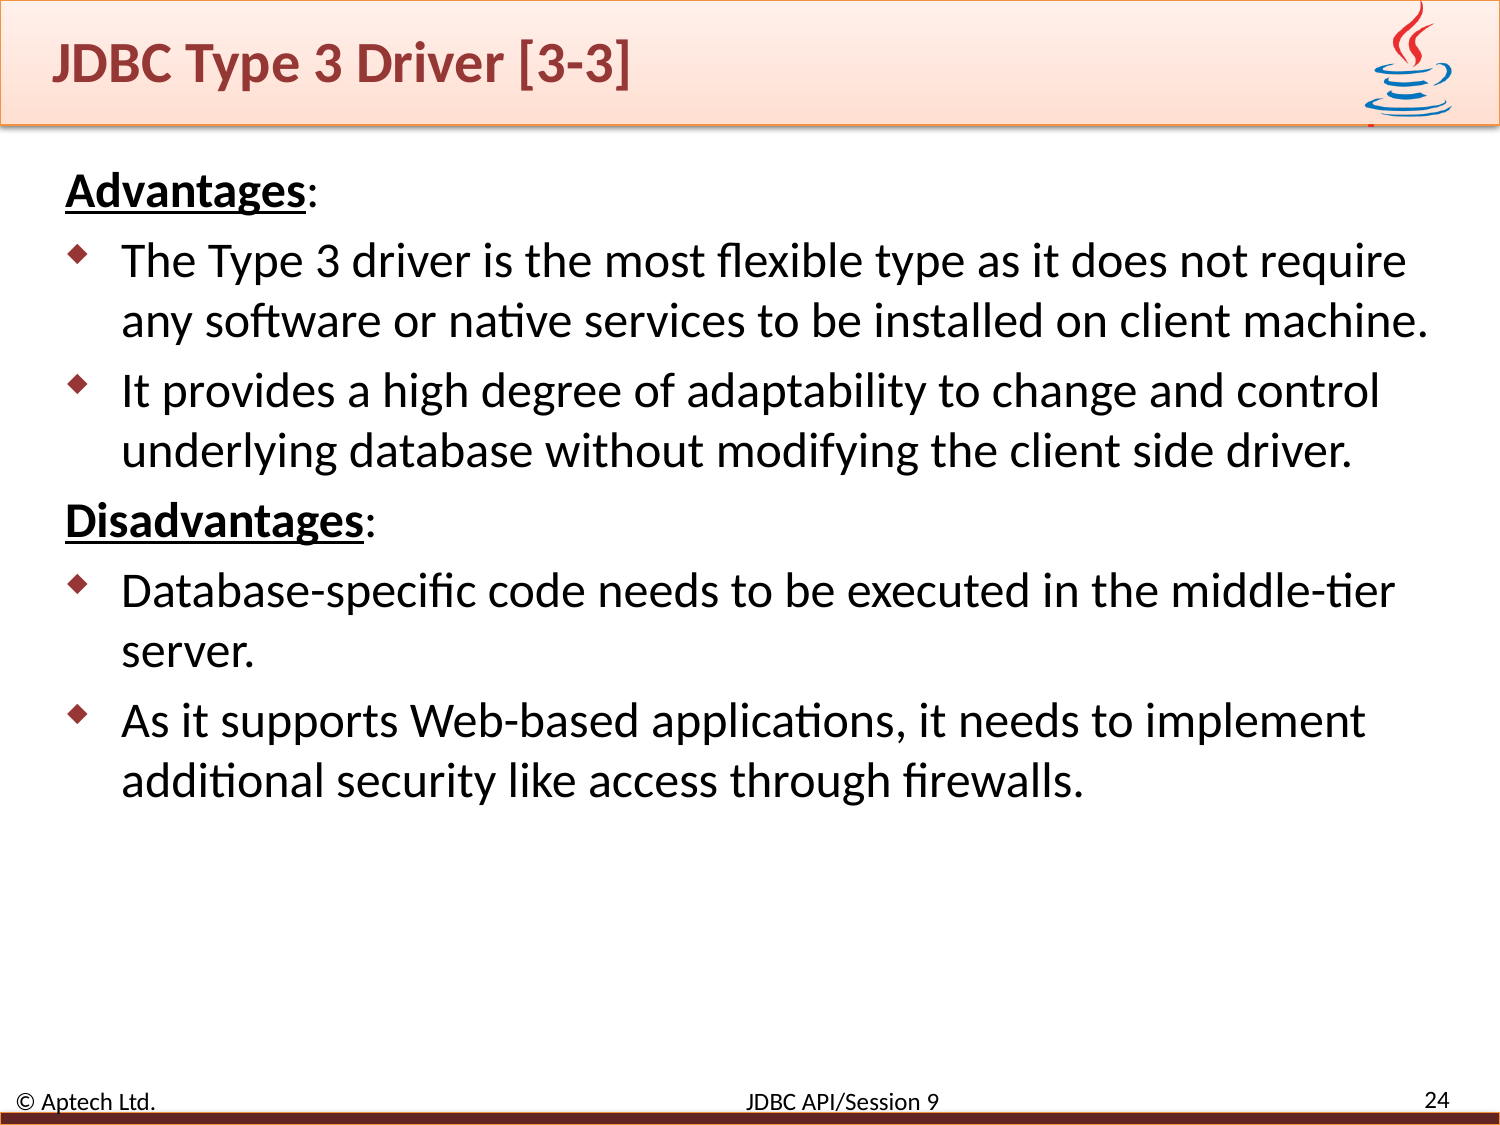

# JDBC Type 3 Driver [3-3]
Advantages:
The Type 3 driver is the most flexible type as it does not require any software or native services to be installed on client machine.
It provides a high degree of adaptability to change and control underlying database without modifying the client side driver.
Disadvantages:
Database-specific code needs to be executed in the middle-tier server.
As it supports Web-based applications, it needs to implement additional security like access through firewalls.
24
© Aptech Ltd.                                                                                                       JDBC API/Session 9